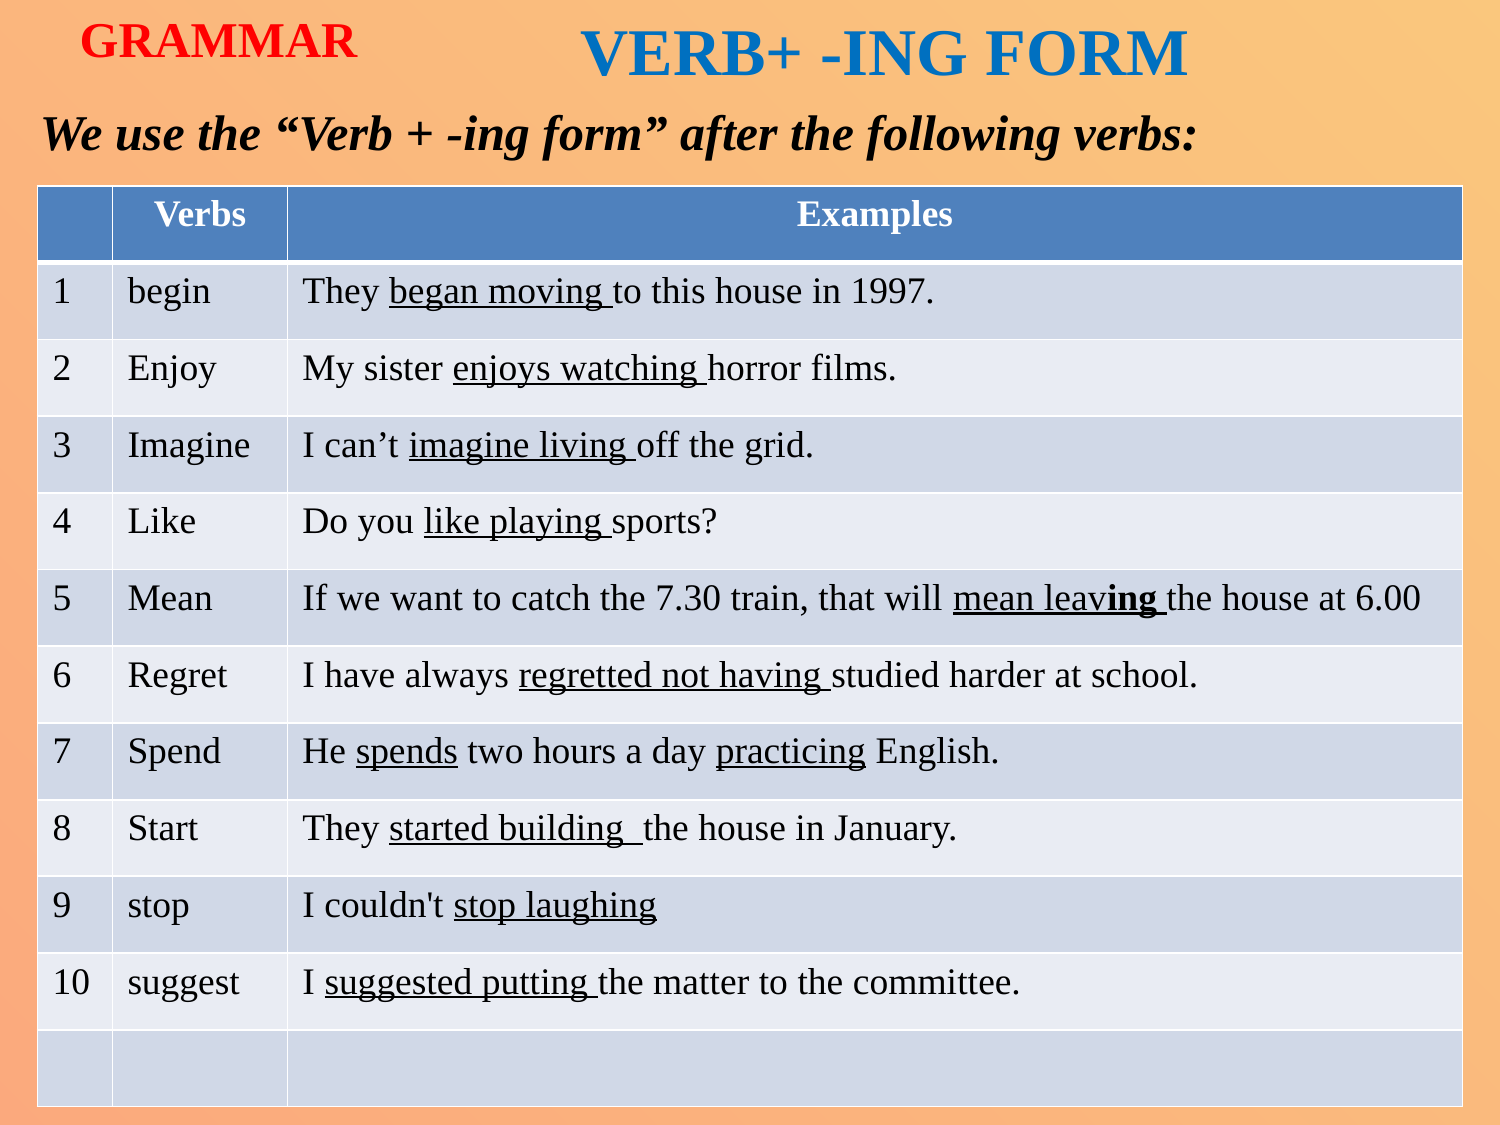

GRAMMAR
VERB+ -ING FORM
We use the “Verb + -ing form” after the following verbs:
|  | Verbs | Examples |
| --- | --- | --- |
| 1 | begin | They began moving to this house in 1997. |
| 2 | Enjoy | My sister enjoys watching horror films. |
| 3 | Imagine | I can’t imagine living off the grid. |
| 4 | Like | Do you like playing sports? |
| 5 | Mean | If we want to catch the 7.30 train, that will mean leaving the house at 6.00 |
| 6 | Regret | I have always regretted not having studied harder at school. |
| 7 | Spend | He spends two hours a day practicing English. |
| 8 | Start | They started building  the house in January. |
| 9 | stop | I couldn't stop laughing |
| 10 | suggest | I suggested putting the matter to the committee. |
|  |  |  |